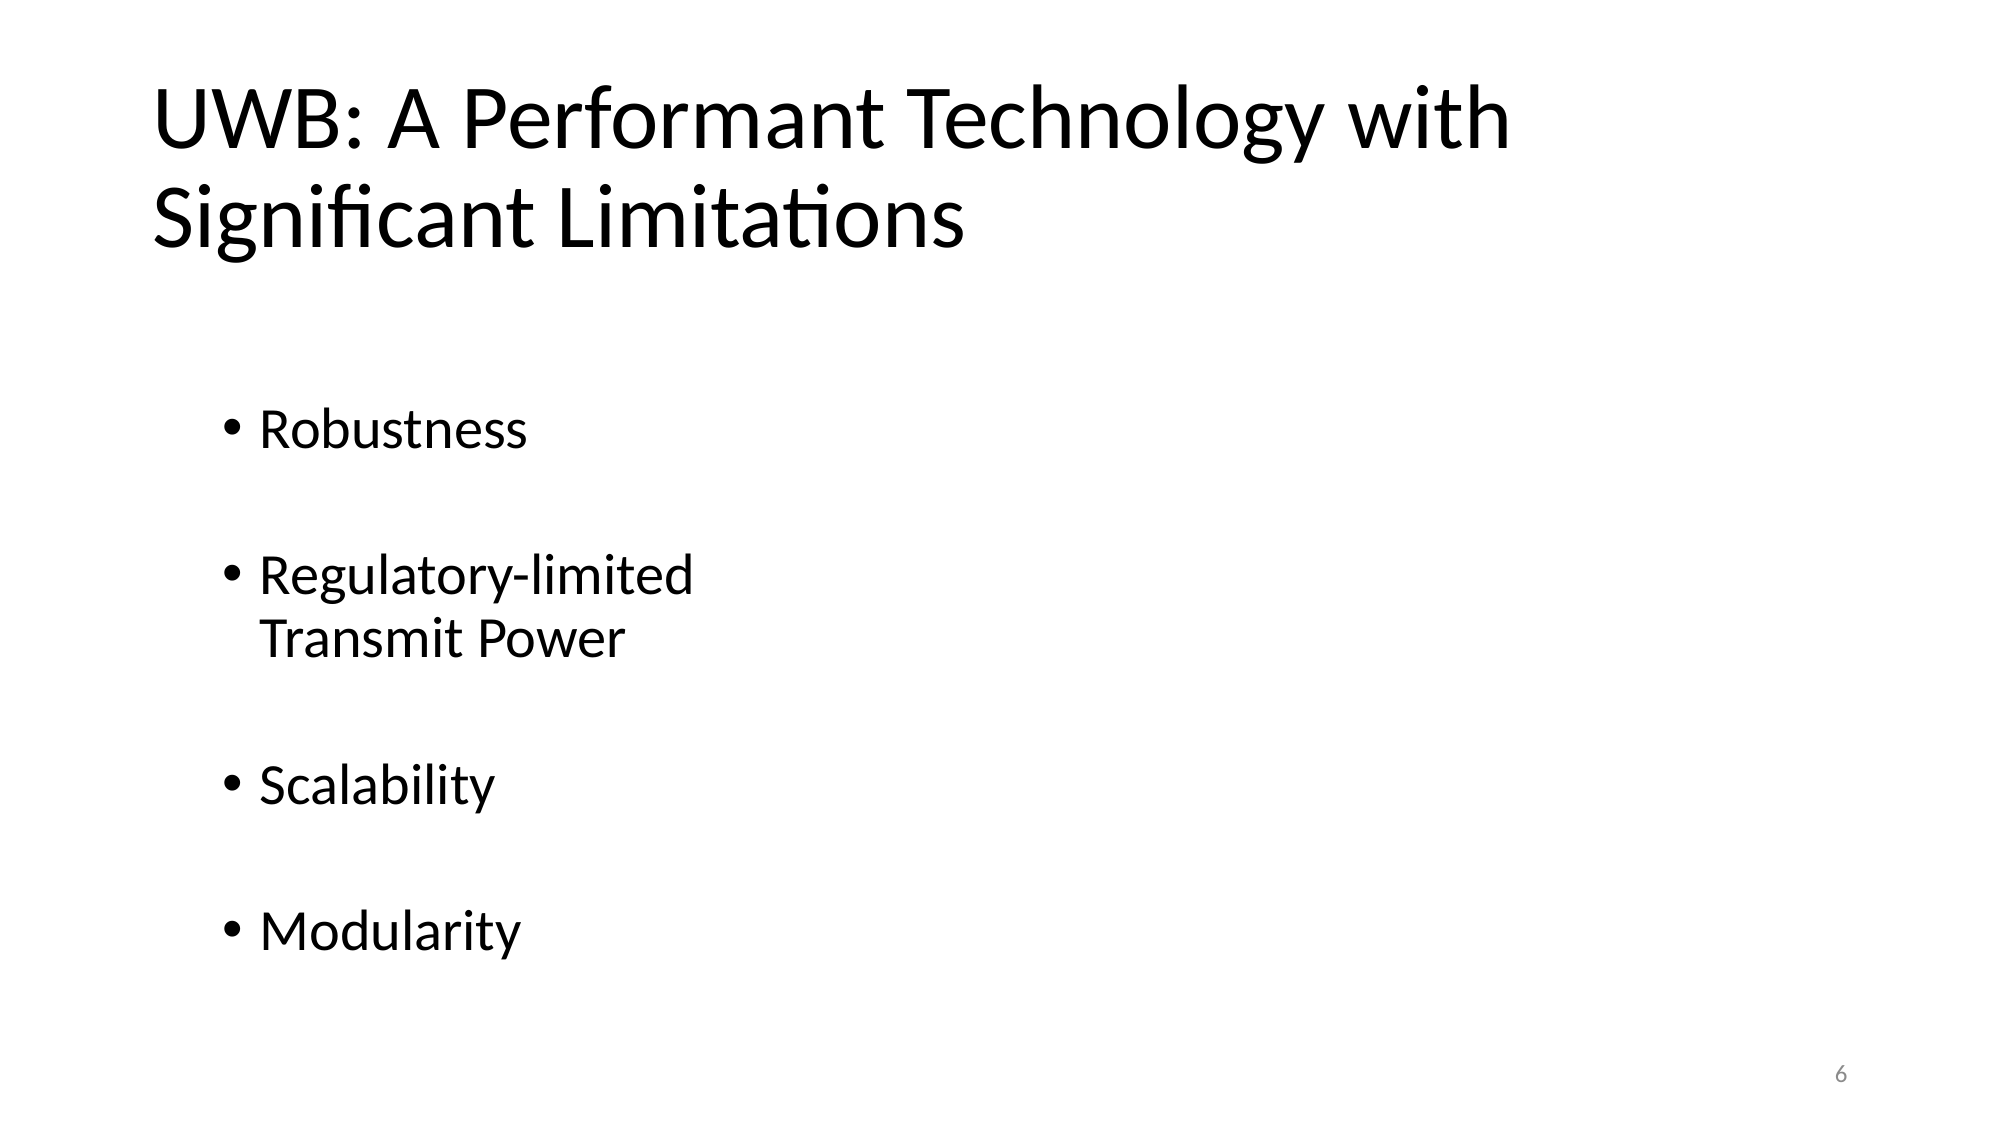

# UWB: A Performant Technology with Significant Limitations

Robustness
Regulatory-limited Transmit Power
Scalability
Modularity
6